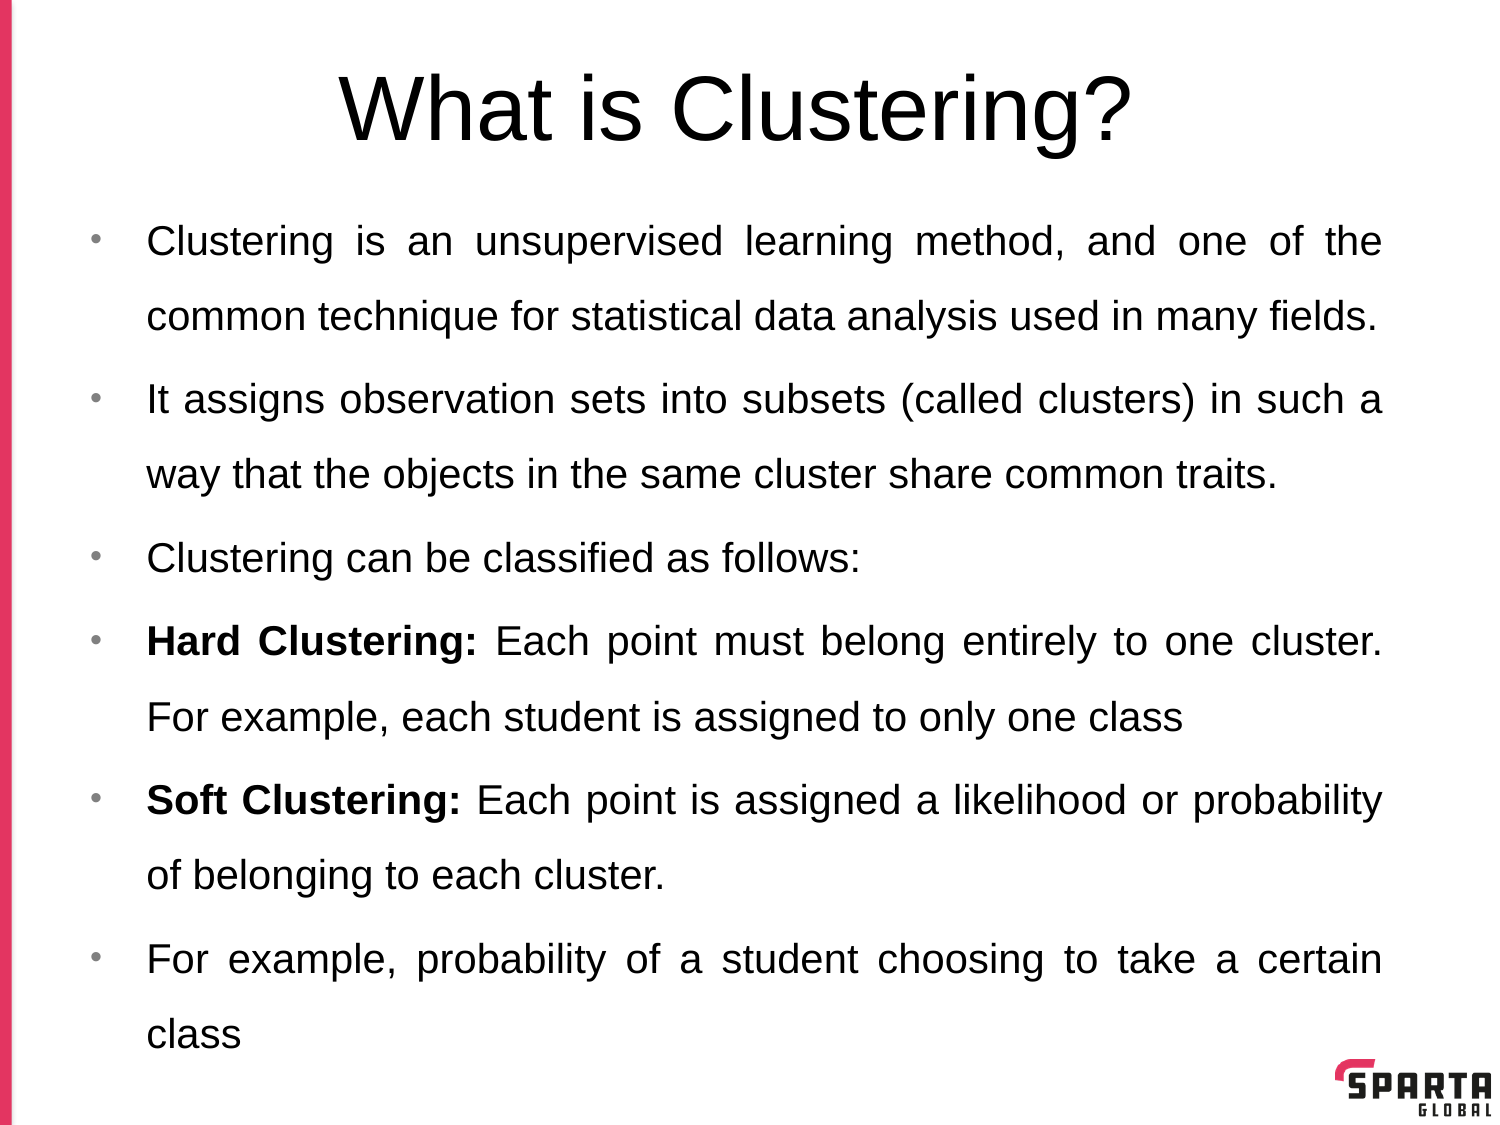

# What is Clustering?
Clustering is an unsupervised learning method, and one of the common technique for statistical data analysis used in many fields.
It assigns observation sets into subsets (called clusters) in such a way that the objects in the same cluster share common traits.
Clustering can be classified as follows:
Hard Clustering: Each point must belong entirely to one cluster. For example, each student is assigned to only one class
Soft Clustering: Each point is assigned a likelihood or probability of belonging to each cluster.
For example, probability of a student choosing to take a certain class